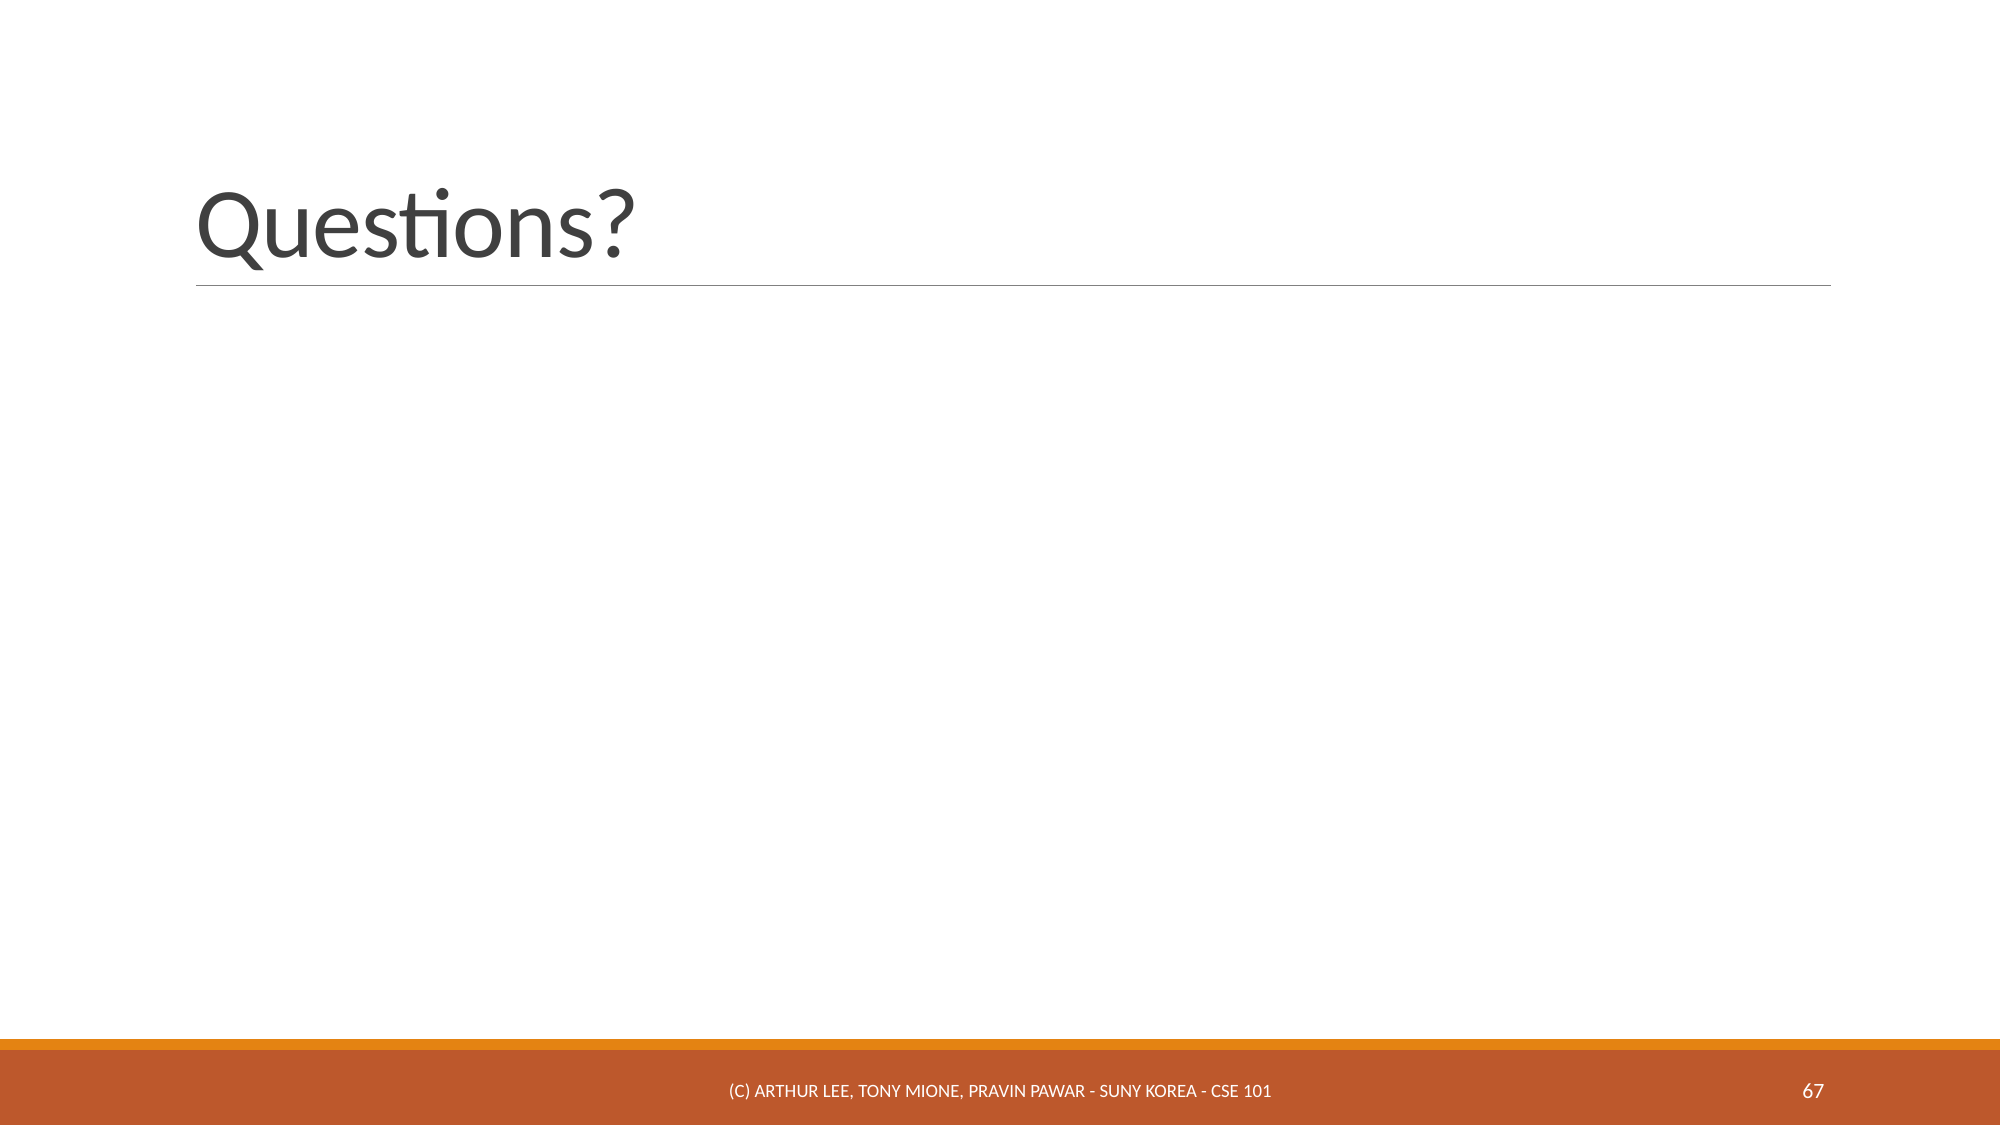

# Questions?
(c) Arthur Lee, Tony Mione, Pravin Pawar - SUNY Korea - CSE 101
67